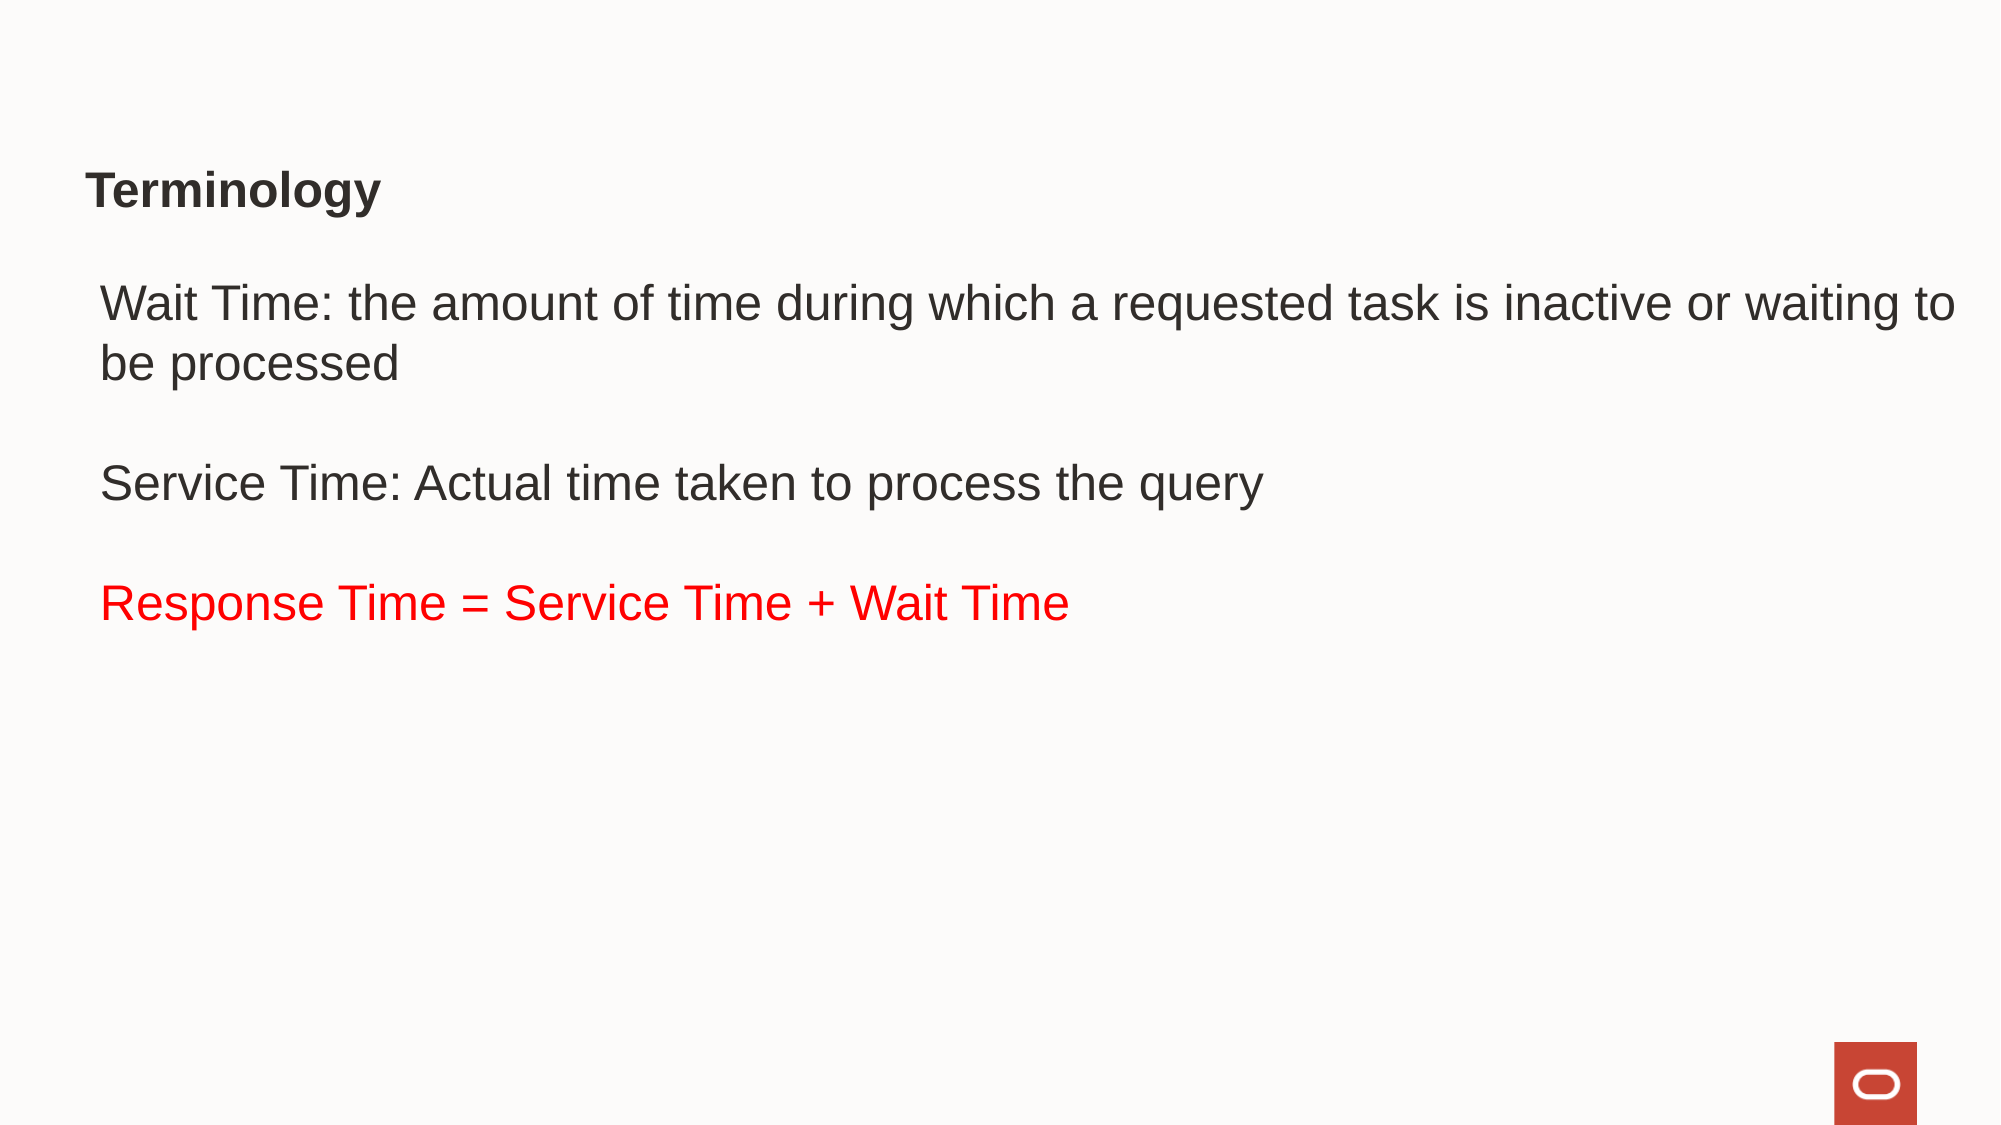

# Terminology
Wait Time: the amount of time during which a requested task is inactive or waiting to be processed

Service Time: Actual time taken to process the query

Response Time = Service Time + Wait Time